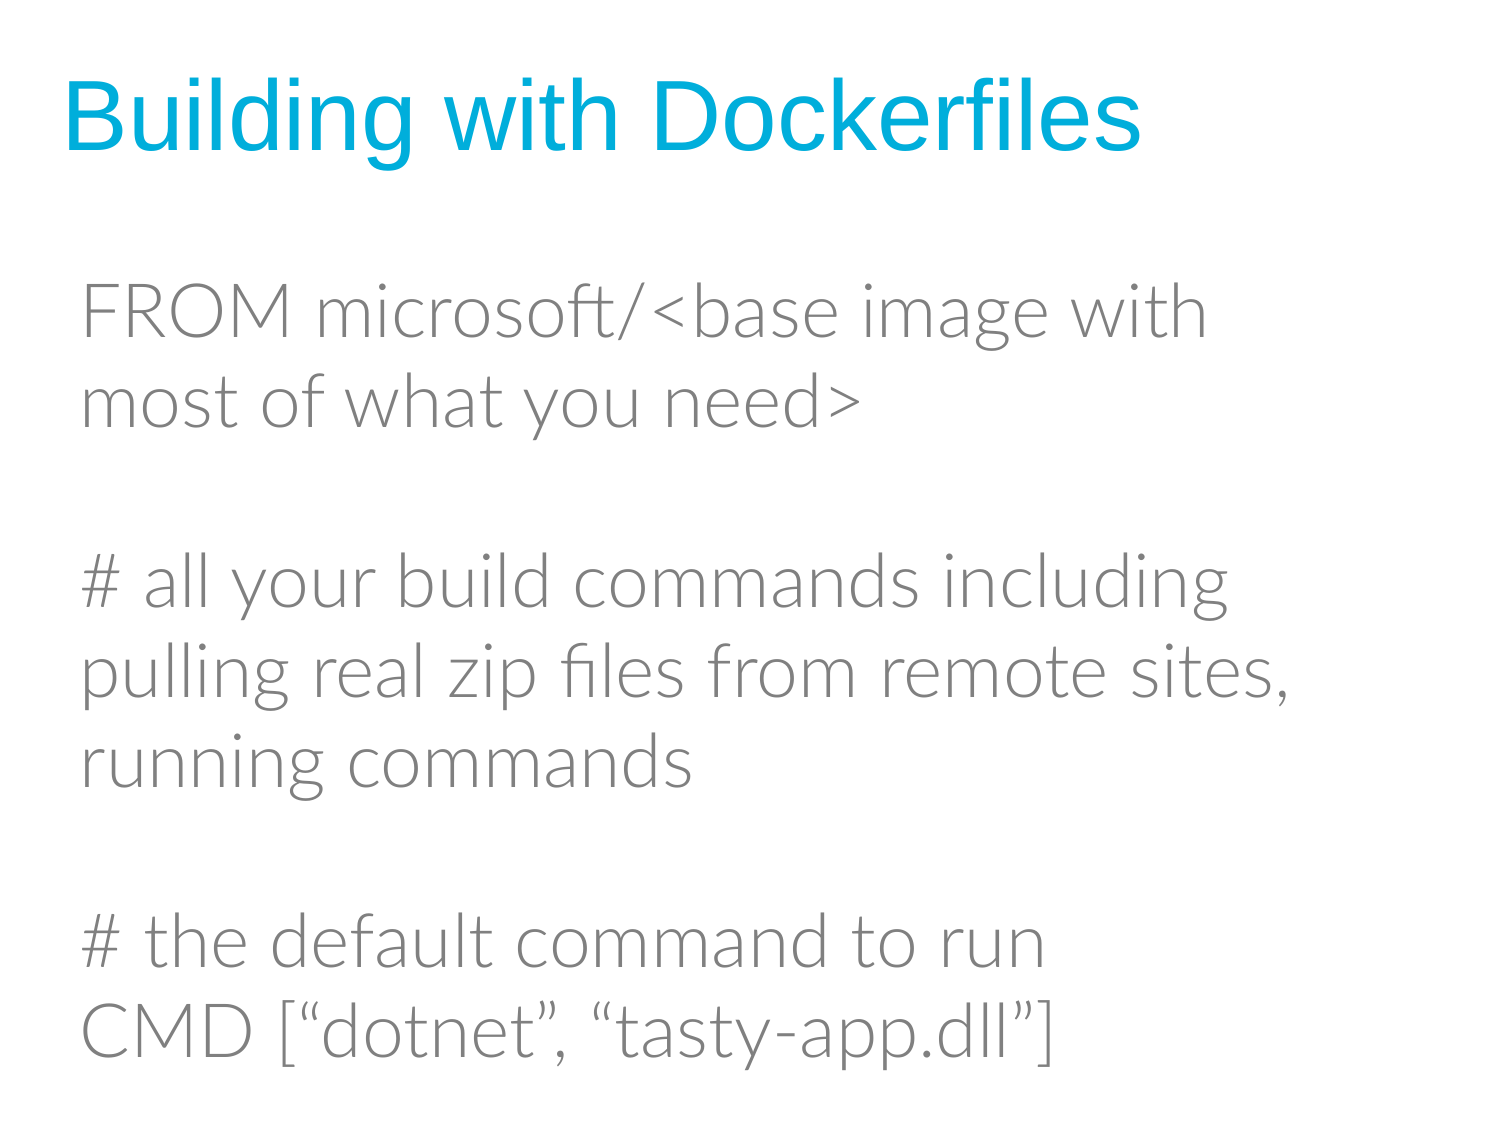

Building with Dockerfiles
FROM microsoft/<base image with most of what you need>

# all your build commands including pulling real zip files from remote sites, running commands

# the default command to run
CMD [“dotnet”, “tasty-app.dll”]